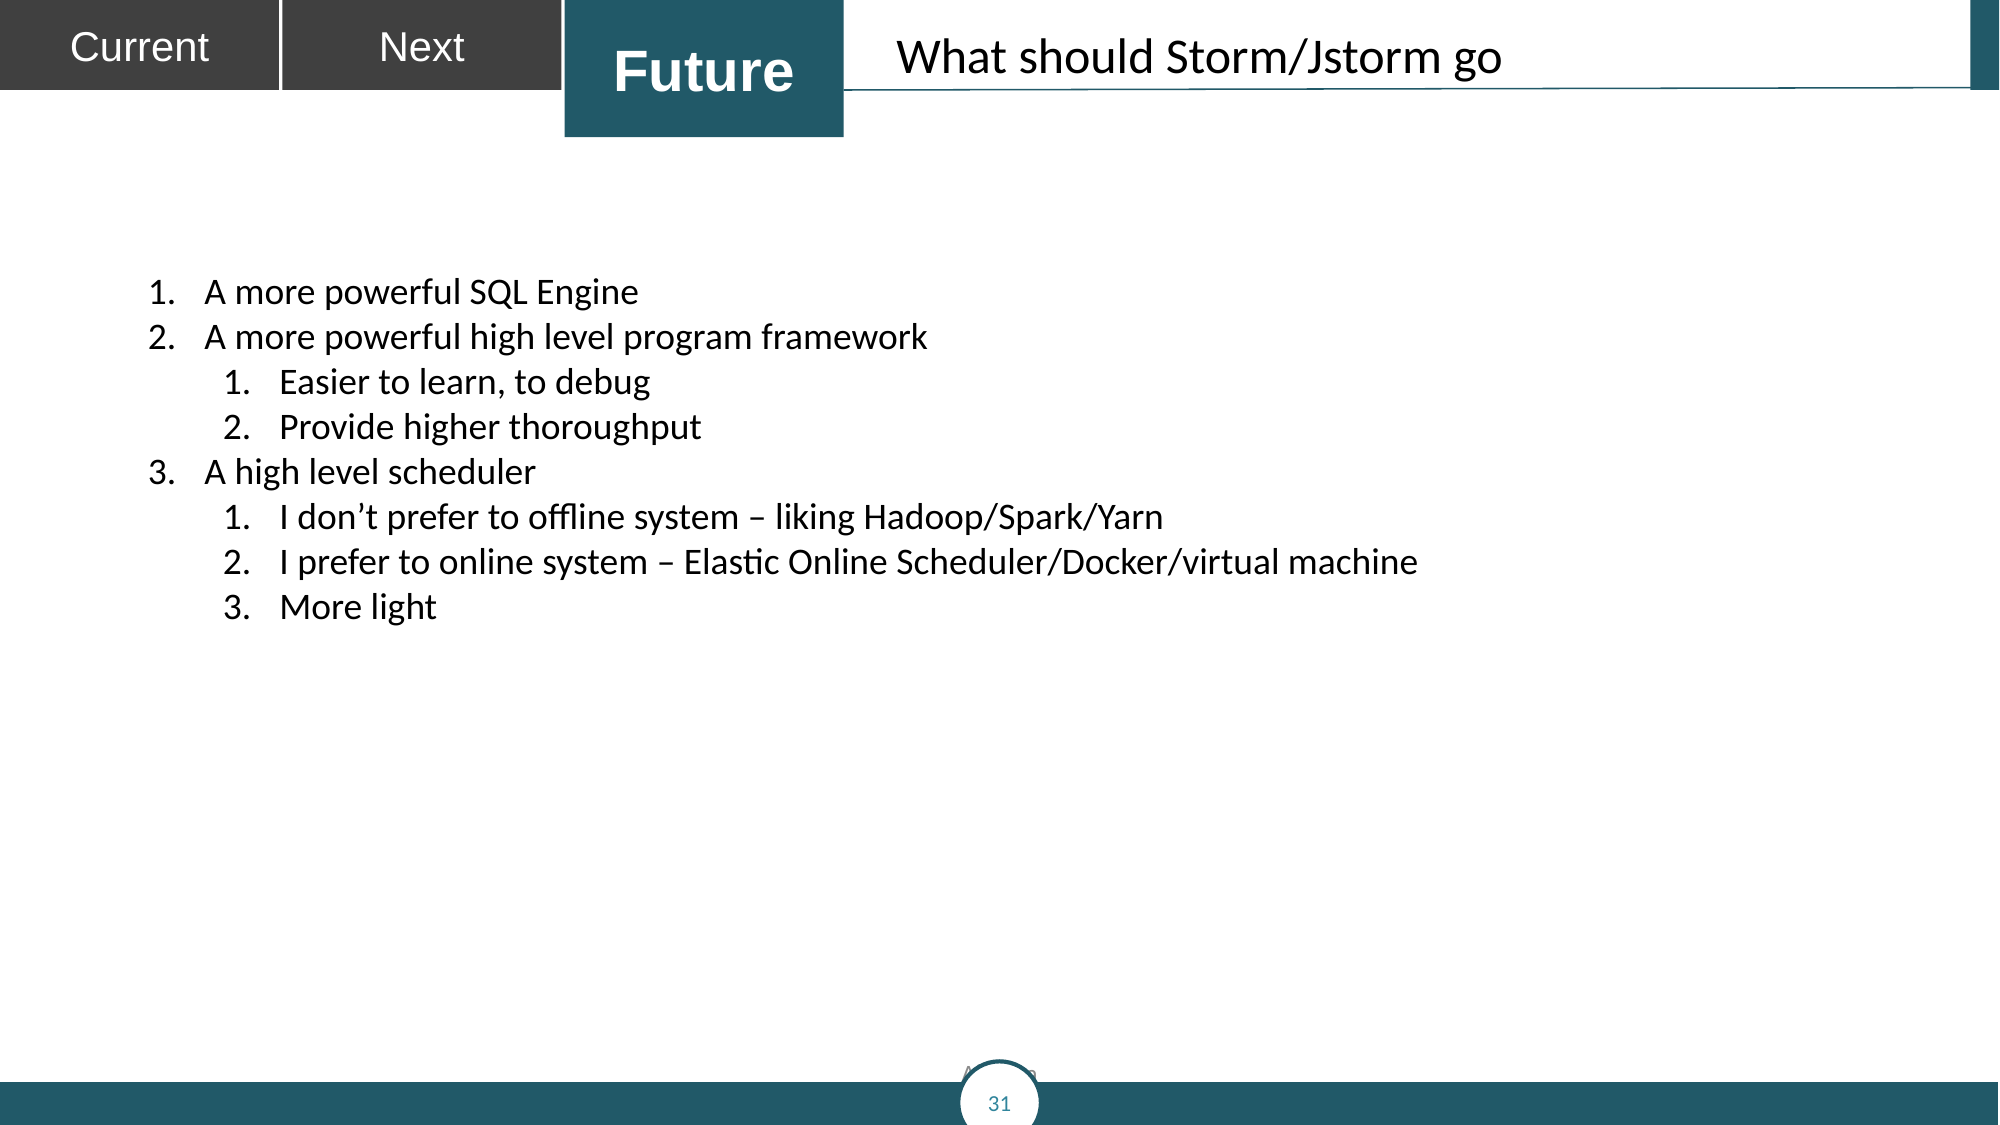

What should Storm/Jstorm go
A more powerful SQL Engine
A more powerful high level program framework
Easier to learn, to debug
Provide higher thoroughput
A high level scheduler
I don’t prefer to offline system – liking Hadoop/Spark/Yarn
I prefer to online system – Elastic Online Scheduler/Docker/virtual machine
More light

Alibaba